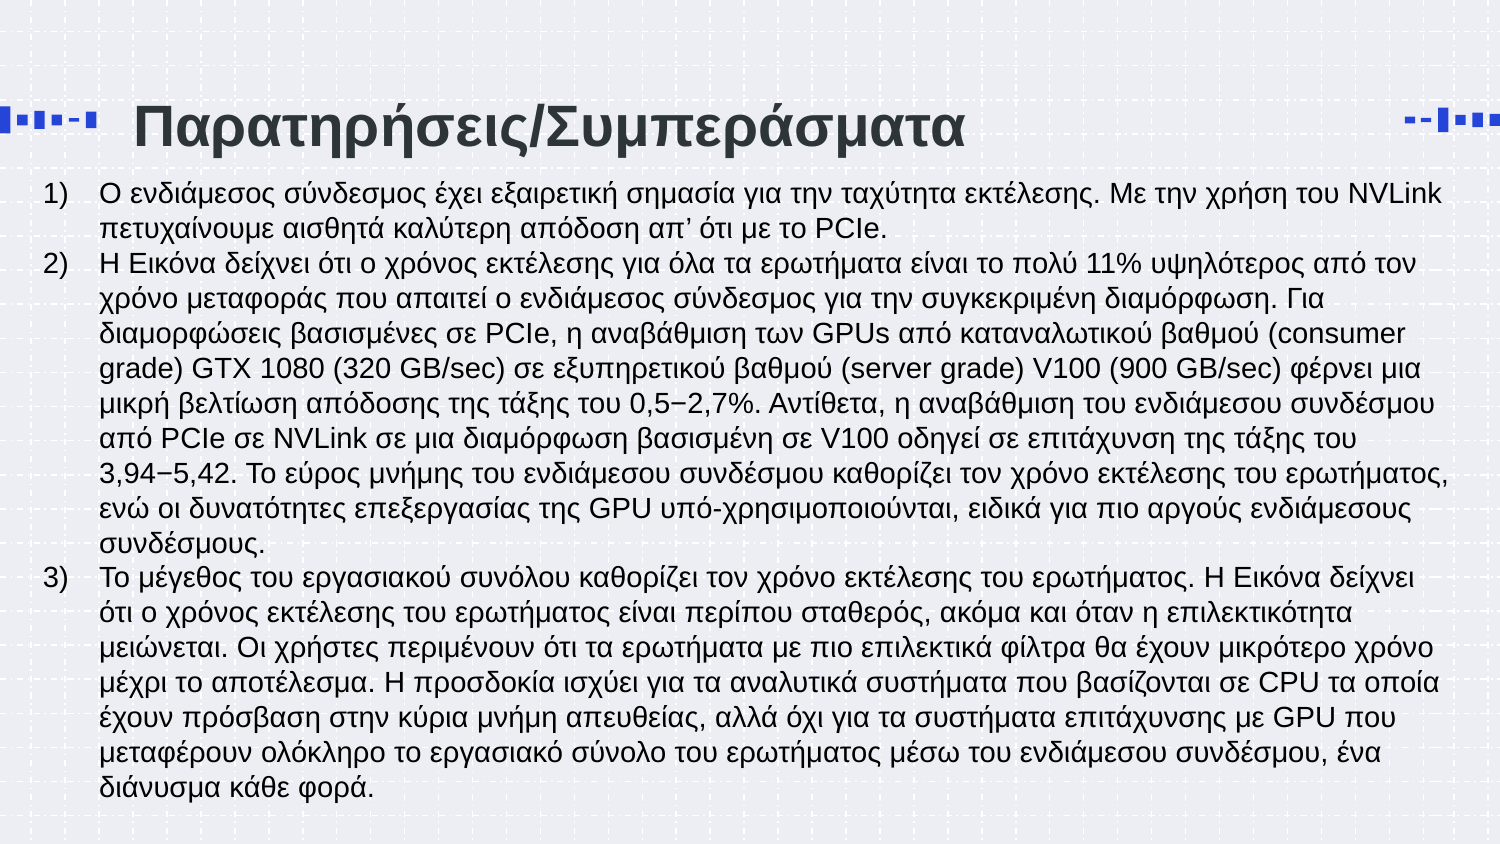

# Παρατηρήσεις/Συμπεράσματα
Ο ενδιάμεσος σύνδεσμος έχει εξαιρετική σημασία για την ταχύτητα εκτέλεσης. Με την χρήση του NVLink πετυχαίνουμε αισθητά καλύτερη απόδοση απ’ ότι με το PCIe.
Η Εικόνα δείχνει ότι ο χρόνος εκτέλεσης για όλα τα ερωτήματα είναι το πολύ 11% υψηλότερος από τον χρόνο μεταφοράς που απαιτεί ο ενδιάμεσος σύνδεσμος για την συγκεκριμένη διαμόρφωση. Για διαμορφώσεις βασισμένες σε PCIe, η αναβάθμιση των GPUs από καταναλωτικού βαθμού (consumer grade) GTX 1080 (320 GB/sec) σε εξυπηρετικού βαθμού (server grade) V100 (900 GB/sec) φέρνει μια μικρή βελτίωση απόδοσης της τάξης του 0,5−2,7%. Αντίθετα, η αναβάθμιση του ενδιάμεσου συνδέσμου από PCIe σε NVLink σε μια διαμόρφωση βασισμένη σε V100 οδηγεί σε επιτάχυνση της τάξης του 3,94−5,42. Το εύρος μνήμης του ενδιάμεσου συνδέσμου καθορίζει τον χρόνο εκτέλεσης του ερωτήματος, ενώ οι δυνατότητες επεξεργασίας της GPU υπό-χρησιμοποιούνται, ειδικά για πιο αργούς ενδιάμεσους συνδέσμους.
Το μέγεθος του εργασιακού συνόλου καθορίζει τον χρόνο εκτέλεσης του ερωτήματος. Η Εικόνα δείχνει ότι ο χρόνος εκτέλεσης του ερωτήματος είναι περίπου σταθερός, ακόμα και όταν η επιλεκτικότητα μειώνεται. Οι χρήστες περιμένουν ότι τα ερωτήματα με πιο επιλεκτικά φίλτρα θα έχουν μικρότερο χρόνο μέχρι το αποτέλεσμα. Η προσδοκία ισχύει για τα αναλυτικά συστήματα που βασίζονται σε CPU τα οποία έχουν πρόσβαση στην κύρια μνήμη απευθείας, αλλά όχι για τα συστήματα επιτάχυνσης με GPU που μεταφέρουν ολόκληρο το εργασιακό σύνολο του ερωτήματος μέσω του ενδιάμεσου συνδέσμου, ένα διάνυσμα κάθε φορά.